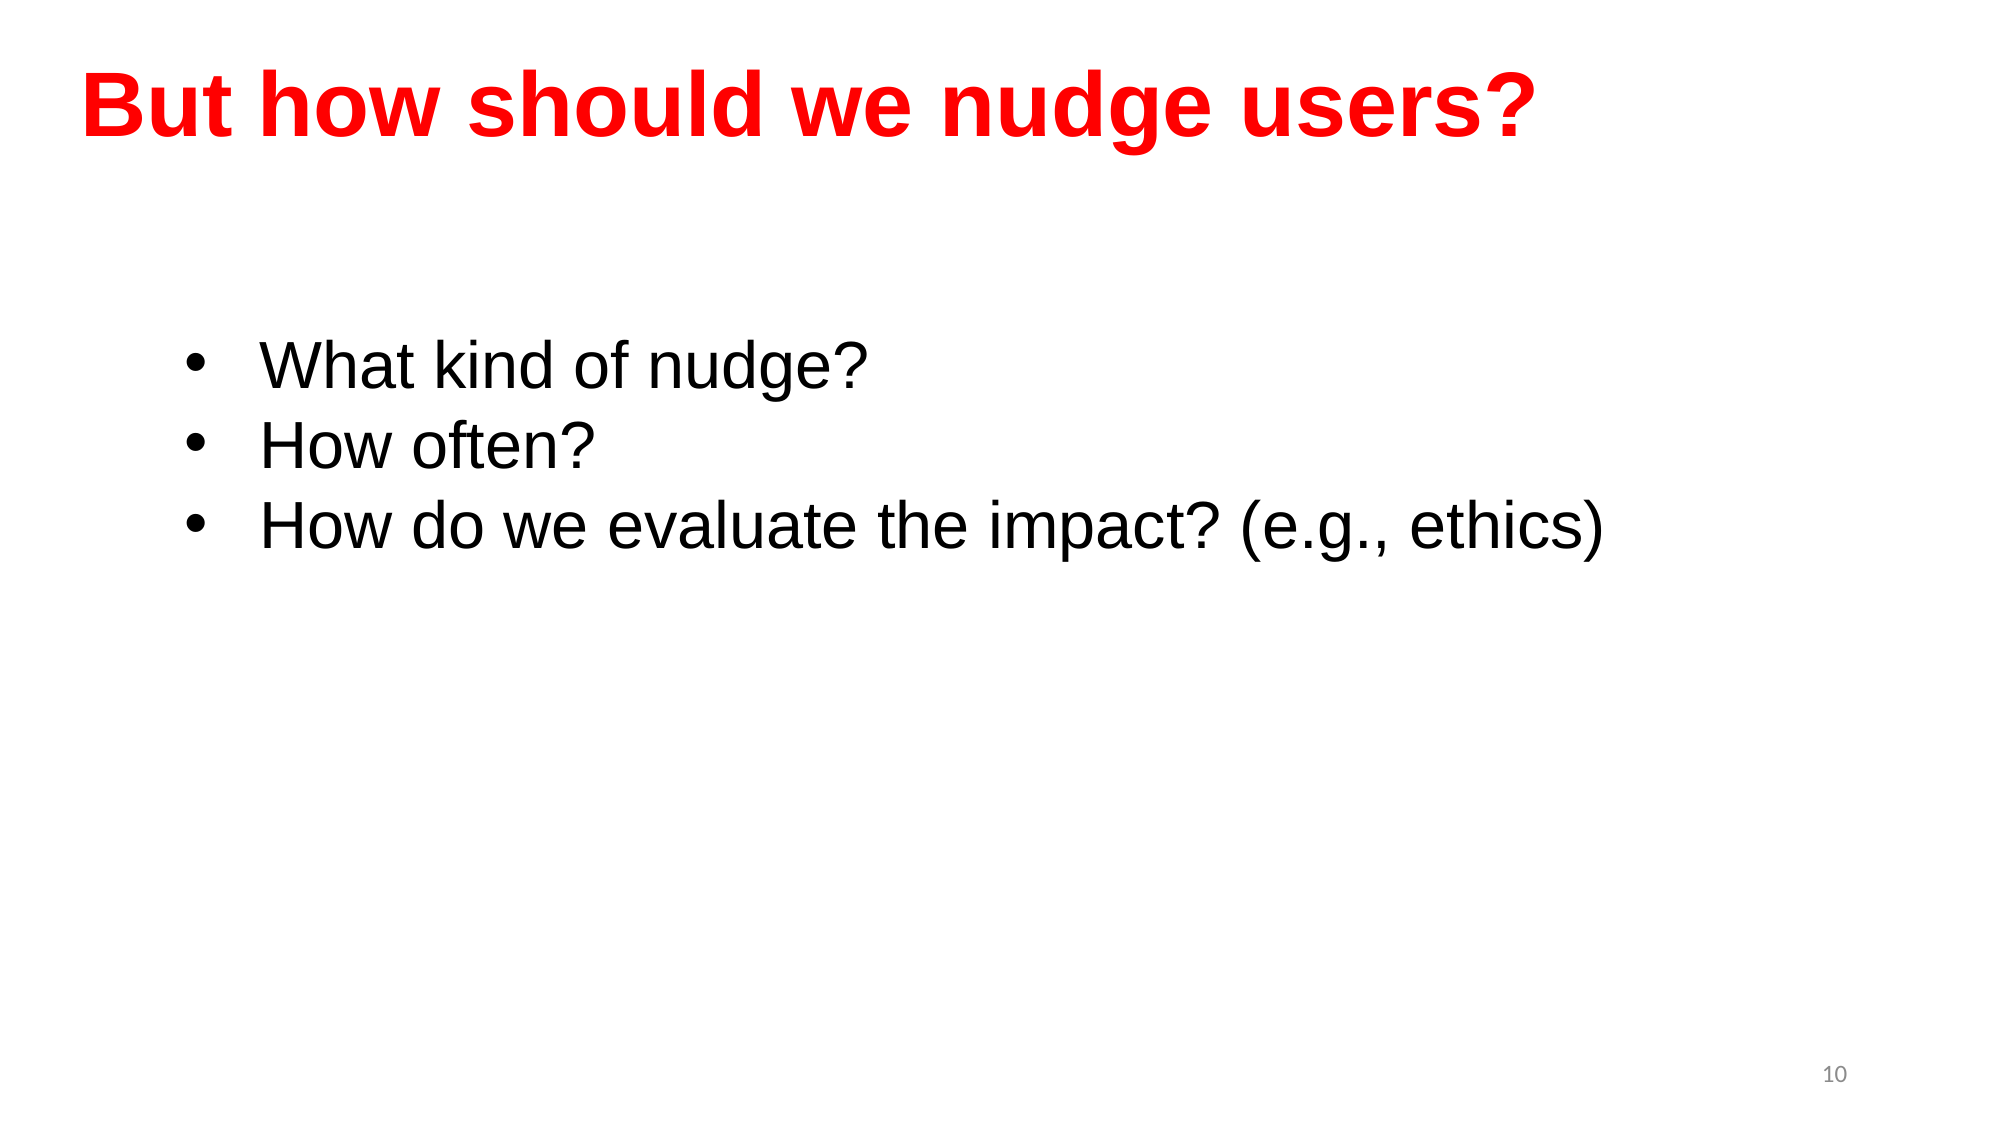

# But how should we nudge users?
What kind of nudge?
How often?
How do we evaluate the impact? (e.g., ethics)
10